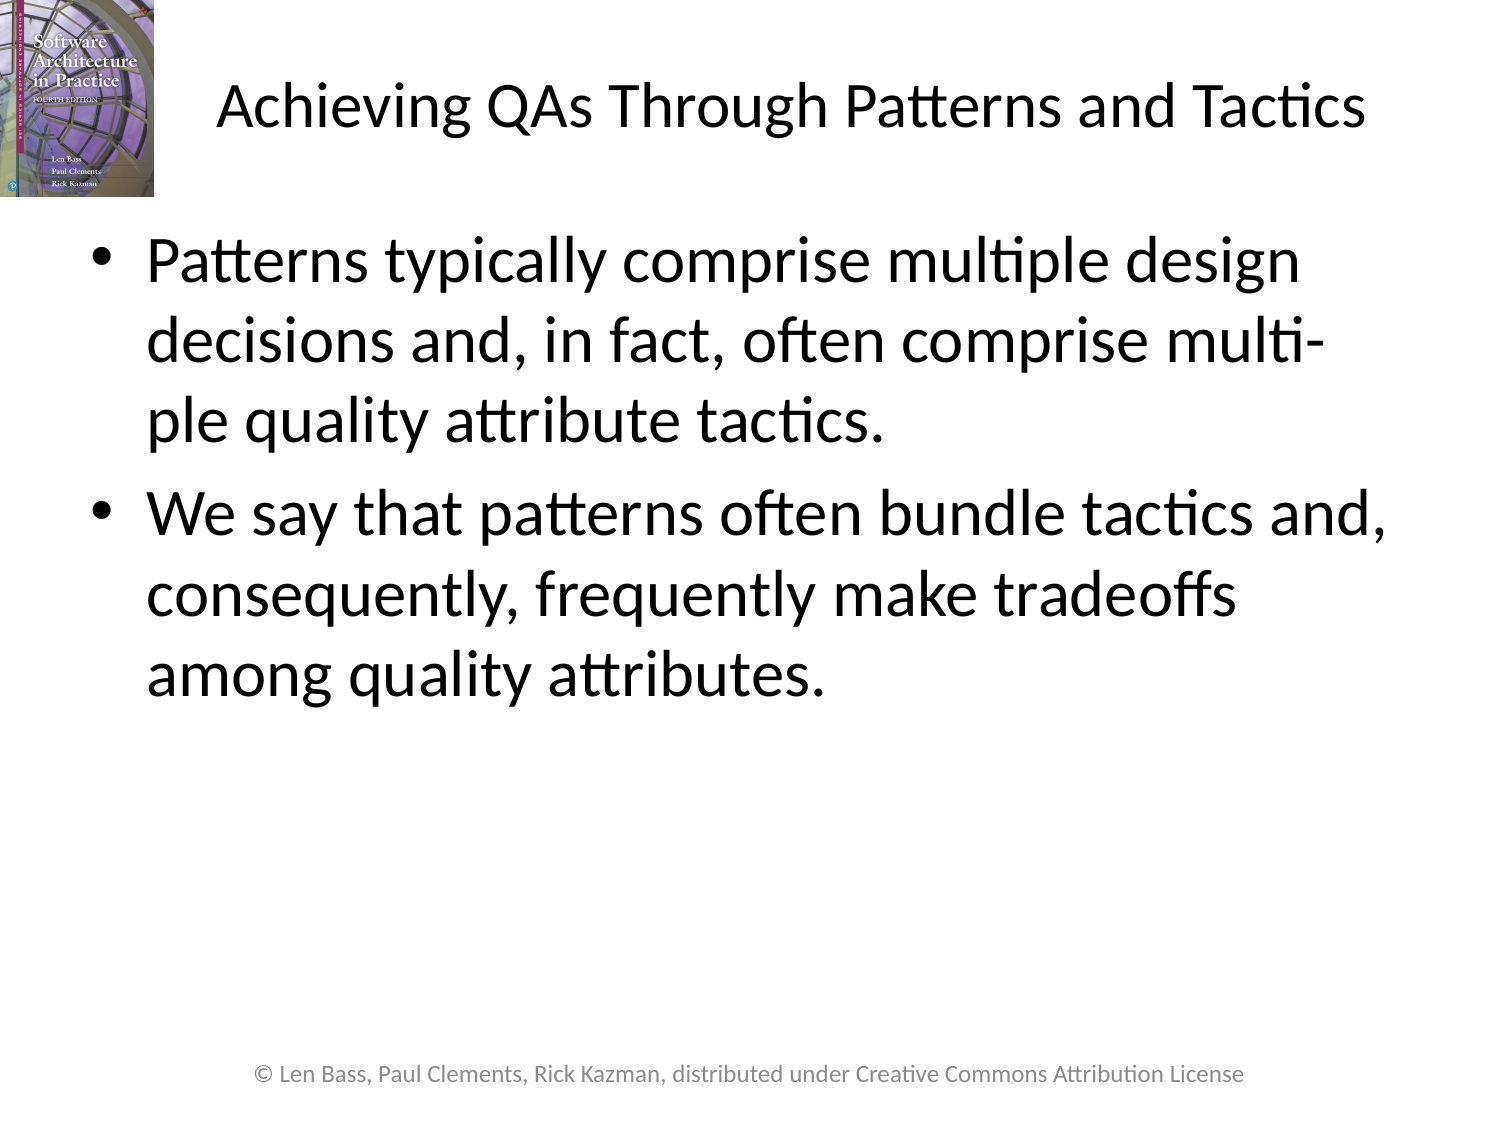

# Achieving QAs Through Patterns and Tactics
Patterns typically comprise multiple design decisions and, in fact, often comprise multi- ple quality attribute tactics.
We say that patterns often bundle tactics and, consequently, frequently make tradeoffs among quality attributes.

© Len Bass, Paul Clements, Rick Kazman, distributed under Creative Commons Attribution License